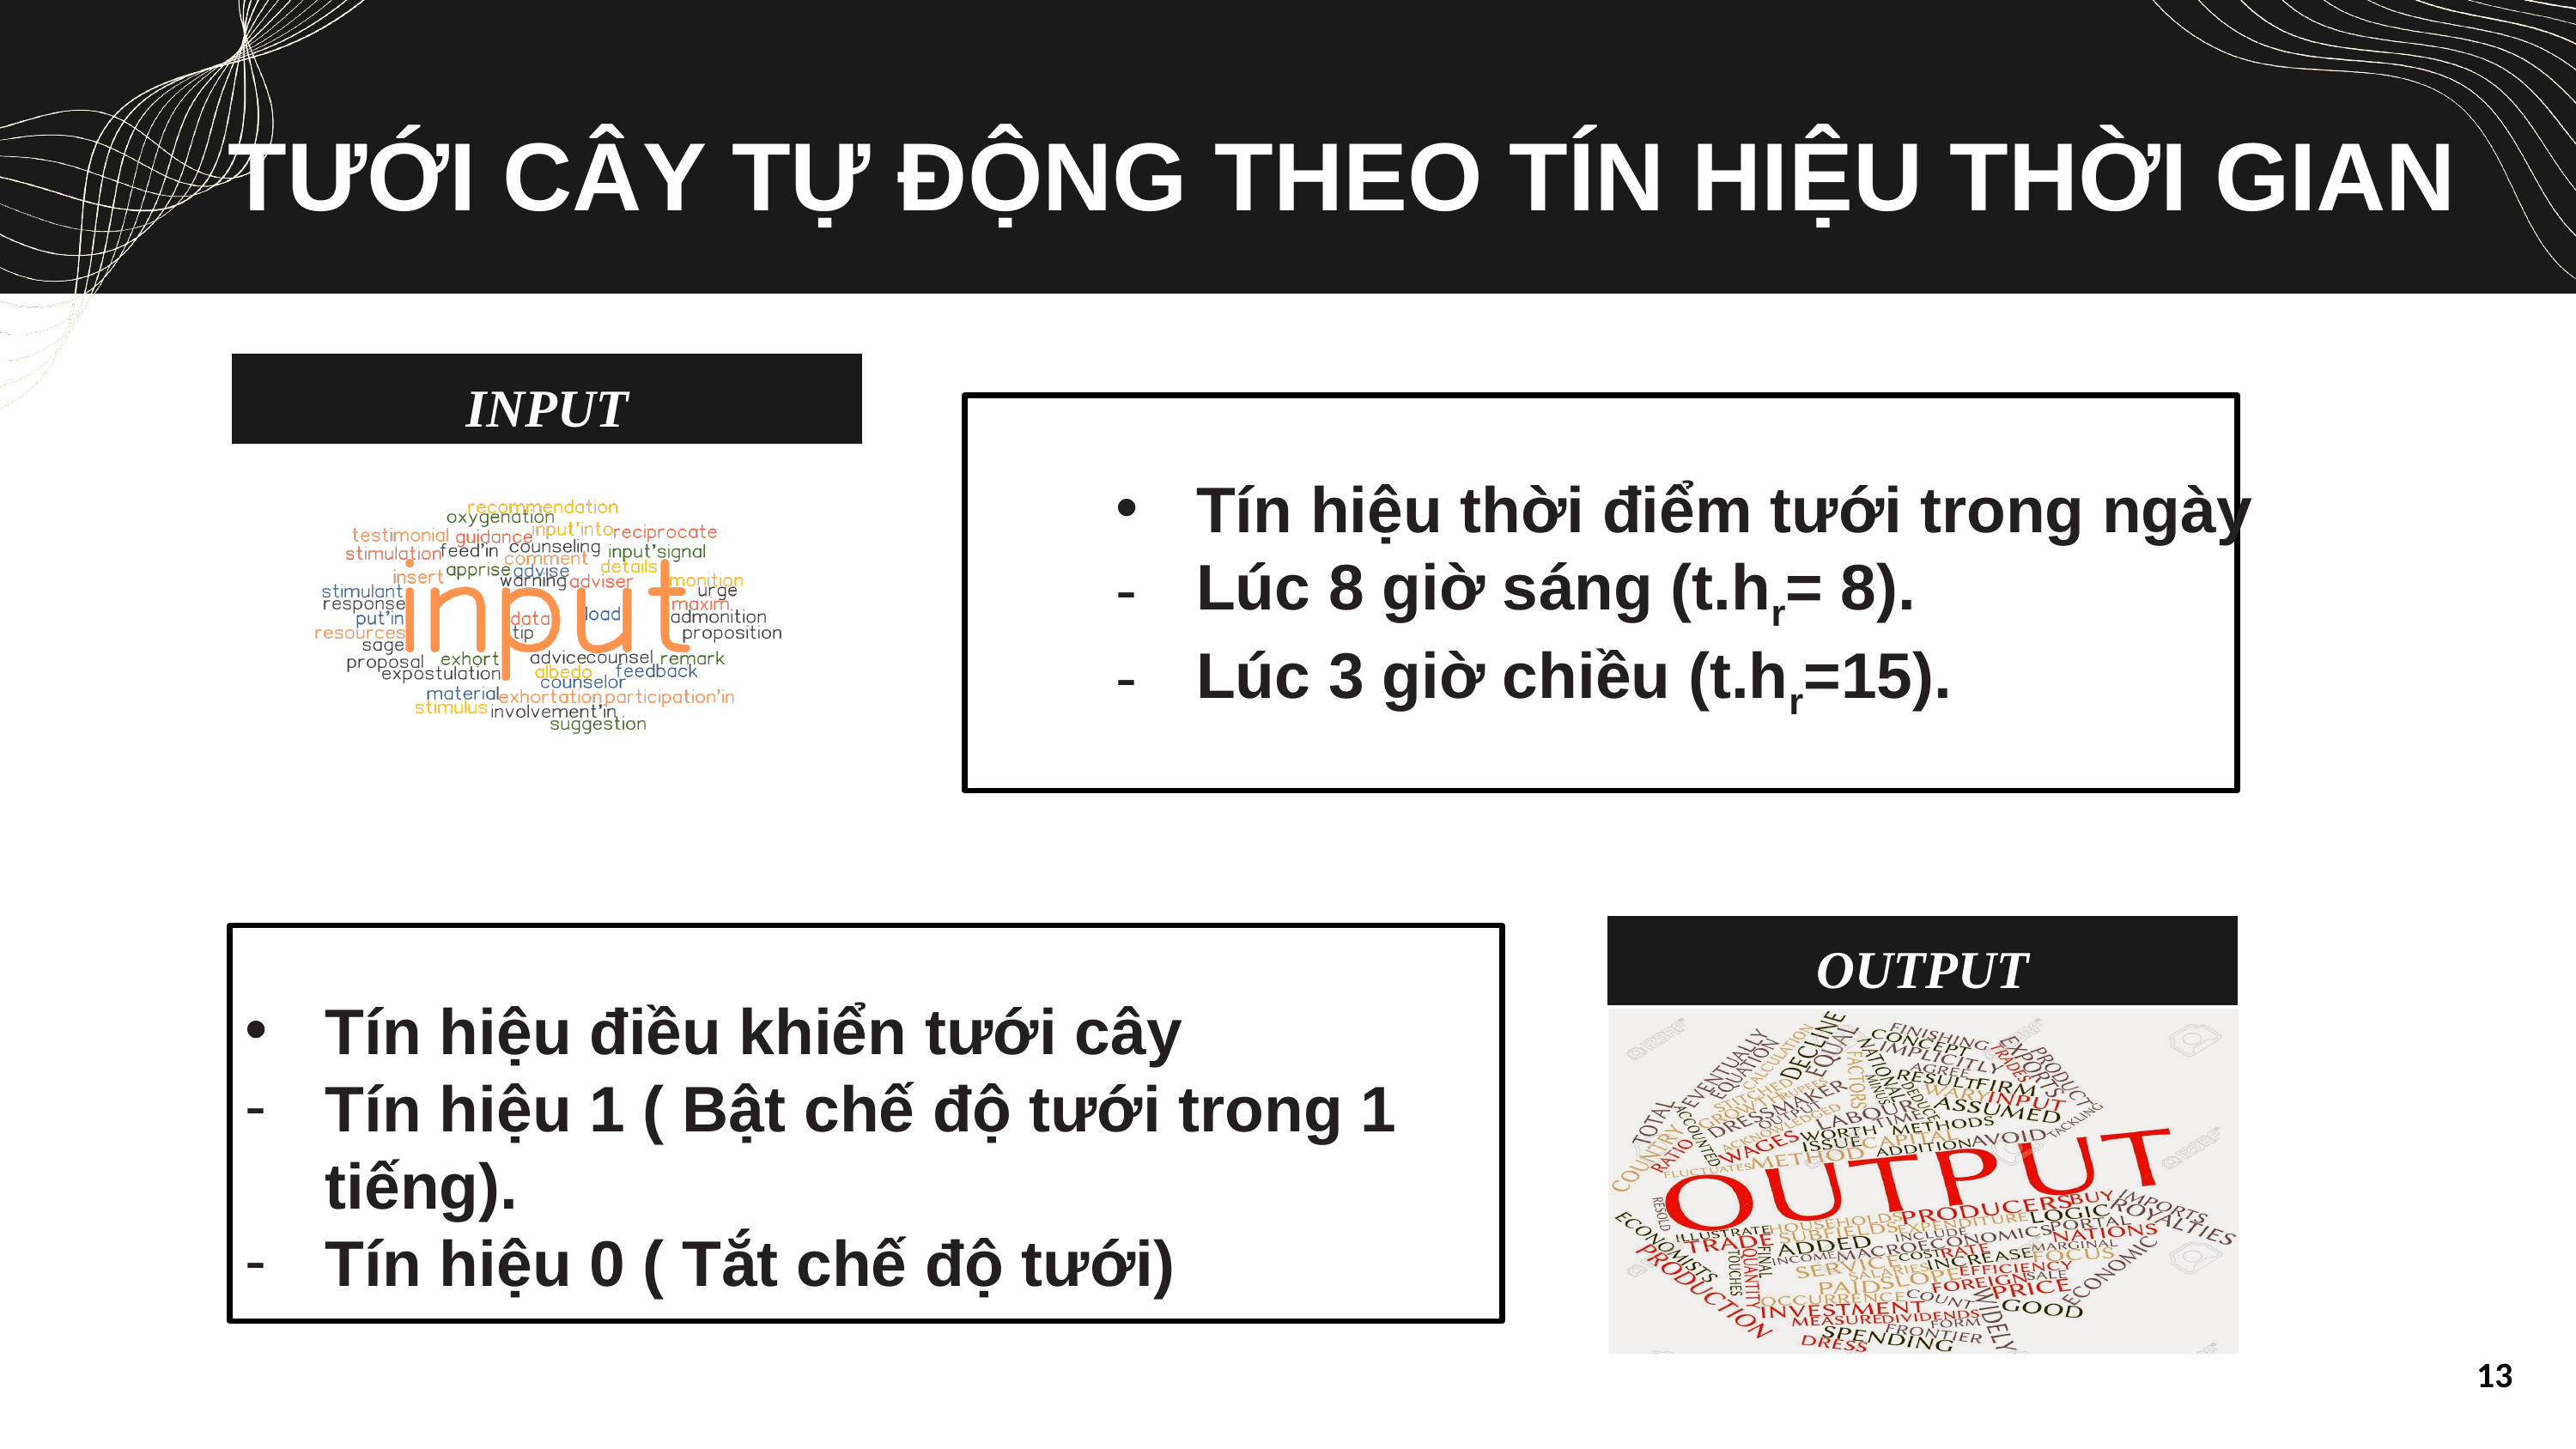

INPUT
 TƯỚI CÂY TỰ ĐỘNG THEO TÍN HIỆU THỜI GIAN

Tín hiệu thời điểm tưới trong ngày
Lúc 8 giờ sáng (t.hr= 8).
Lúc 3 giờ chiều (t.hr=15).

OUTPUT

Tín hiệu điều khiển tưới cây
Tín hiệu 1 ( Bật chế độ tưới trong 1 tiếng).
Tín hiệu 0 ( Tắt chế độ tưới)

13